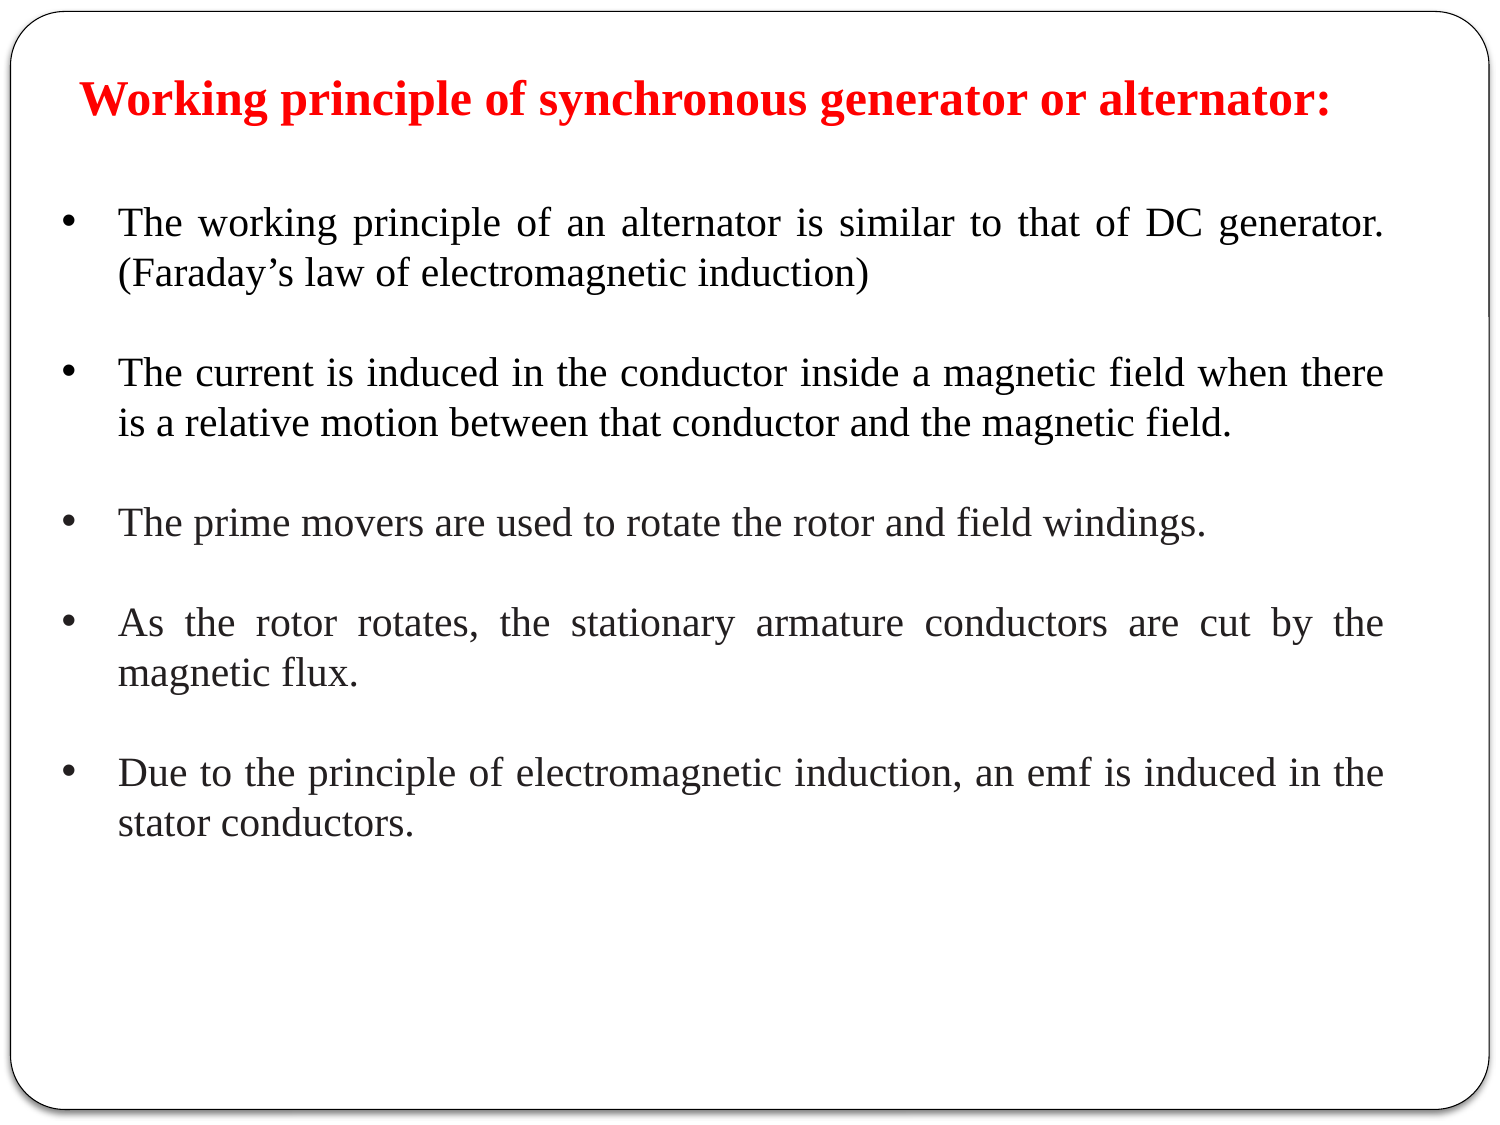

Working principle of synchronous generator or alternator:
The working principle of an alternator is similar to that of DC generator. (Faraday’s law of electromagnetic induction)

The current is induced in the conductor inside a magnetic field when there is a relative motion between that conductor and the magnetic field.

The prime movers are used to rotate the rotor and field windings.

As the rotor rotates, the stationary armature conductors are cut by the magnetic flux.

Due to the principle of electromagnetic induction, an emf is induced in the stator conductors.